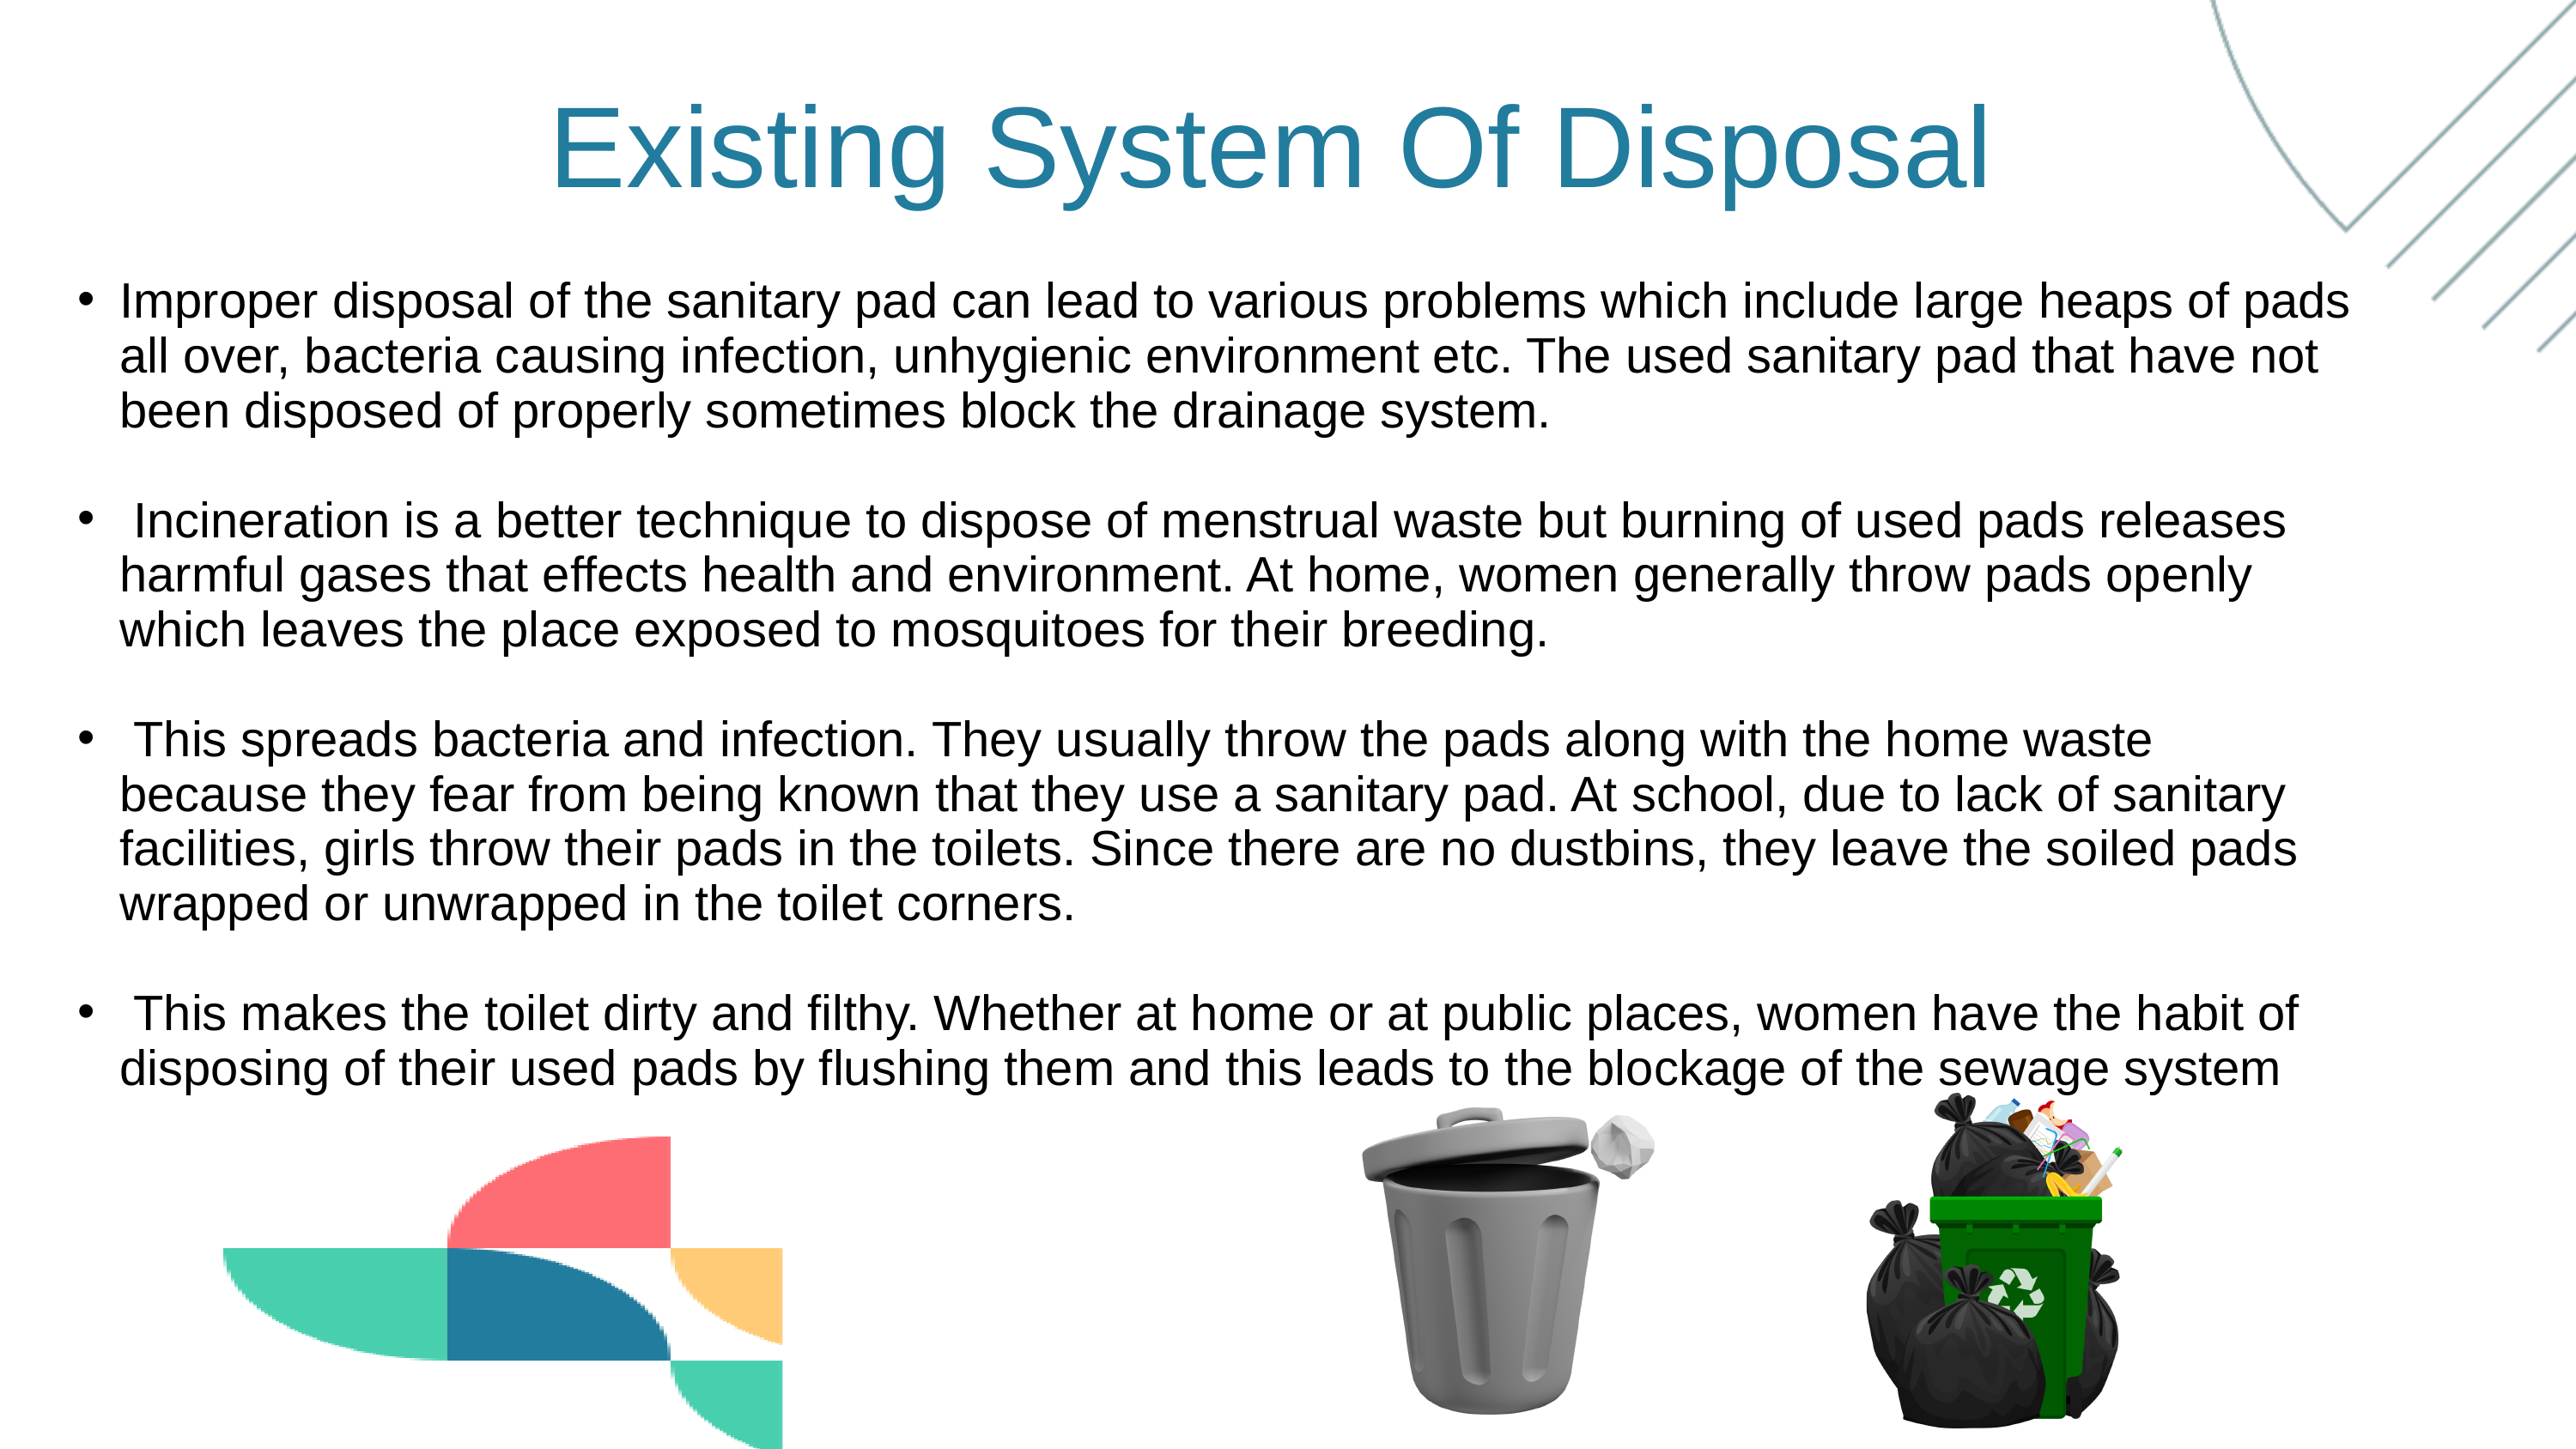

Existing System Of Disposal
Improper disposal of the sanitary pad can lead to various problems which include large heaps of pads all over, bacteria causing infection, unhygienic environment etc. The used sanitary pad that have not been disposed of properly sometimes block the drainage system.

 Incineration is a better technique to dispose of menstrual waste but burning of used pads releases harmful gases that effects health and environment. At home, women generally throw pads openly which leaves the place exposed to mosquitoes for their breeding.

 This spreads bacteria and infection. They usually throw the pads along with the home waste because they fear from being known that they use a sanitary pad. At school, due to lack of sanitary facilities, girls throw their pads in the toilets. Since there are no dustbins, they leave the soiled pads wrapped or unwrapped in the toilet corners.

 This makes the toilet dirty and filthy. Whether at home or at public places, women have the habit of disposing of their used pads by flushing them and this leads to the blockage of the sewage system